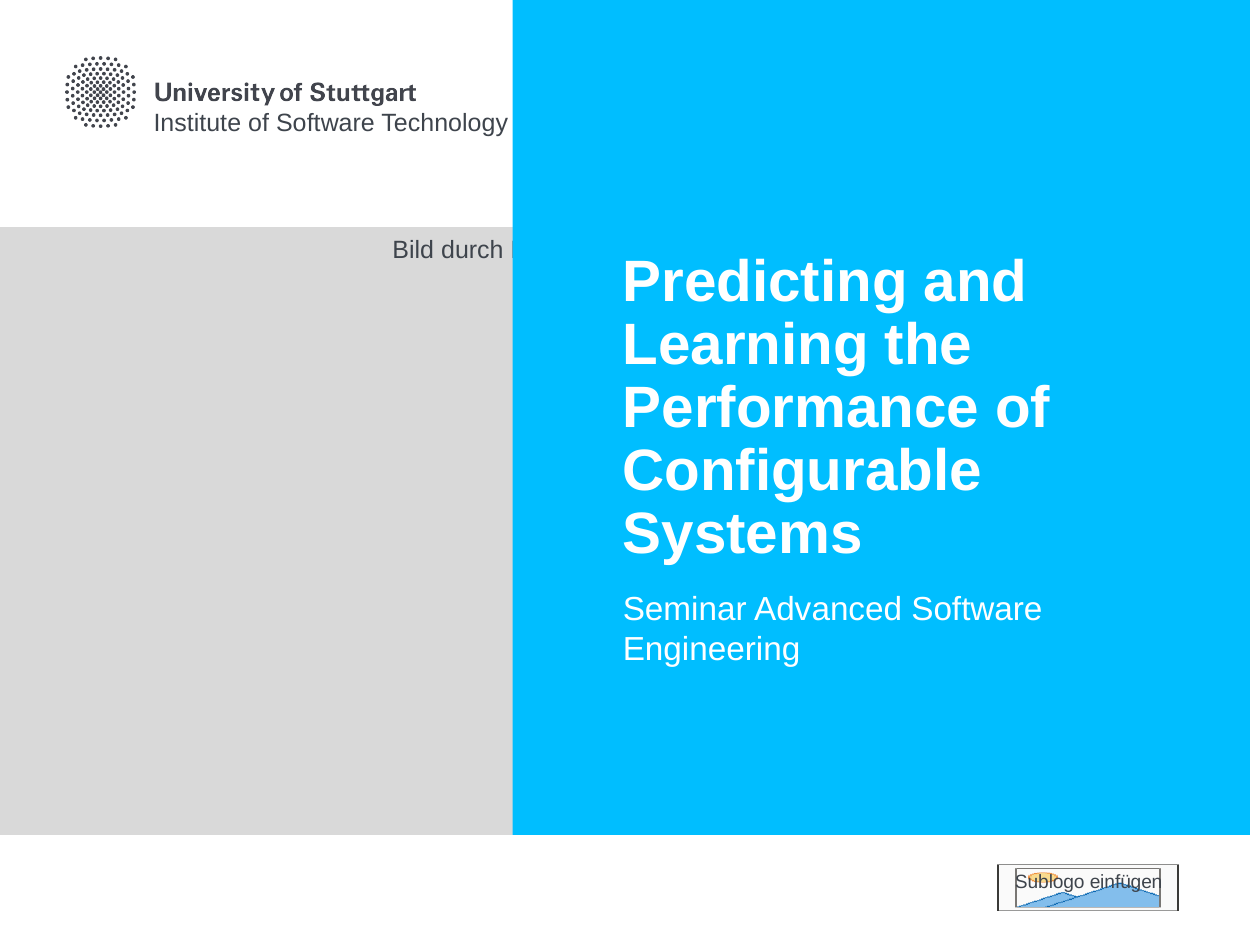

# +
Institute of Software Technology

Predicting and Learning the Performance of Configurable Systems
Seminar Advanced Software Engineering